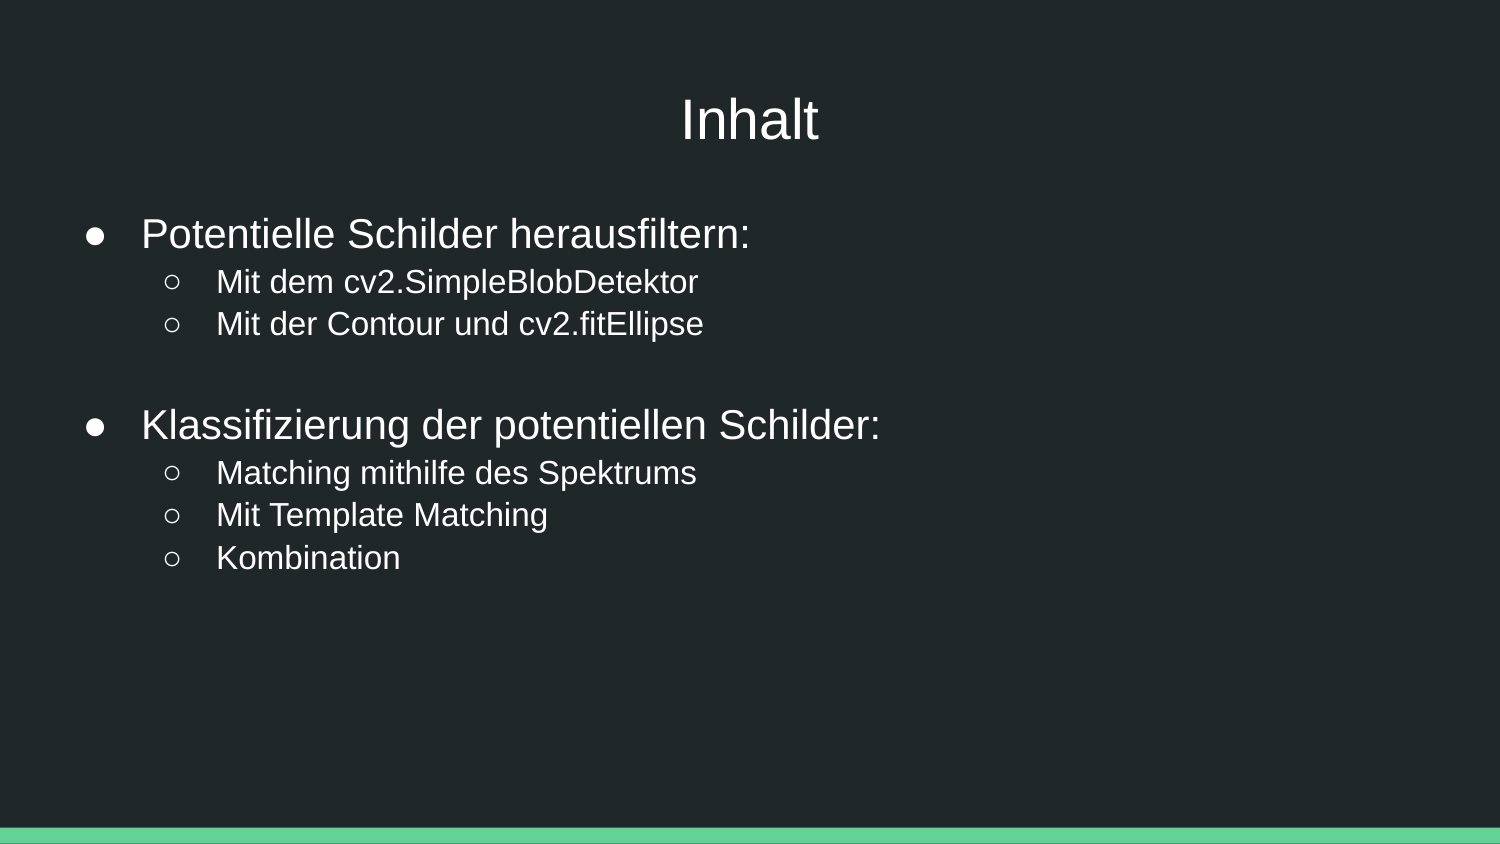

# Inhalt
Potentielle Schilder herausfiltern:
Mit dem cv2.SimpleBlobDetektor
Mit der Contour und cv2.fitEllipse

Klassifizierung der potentiellen Schilder:
Matching mithilfe des Spektrums
Mit Template Matching
Kombination